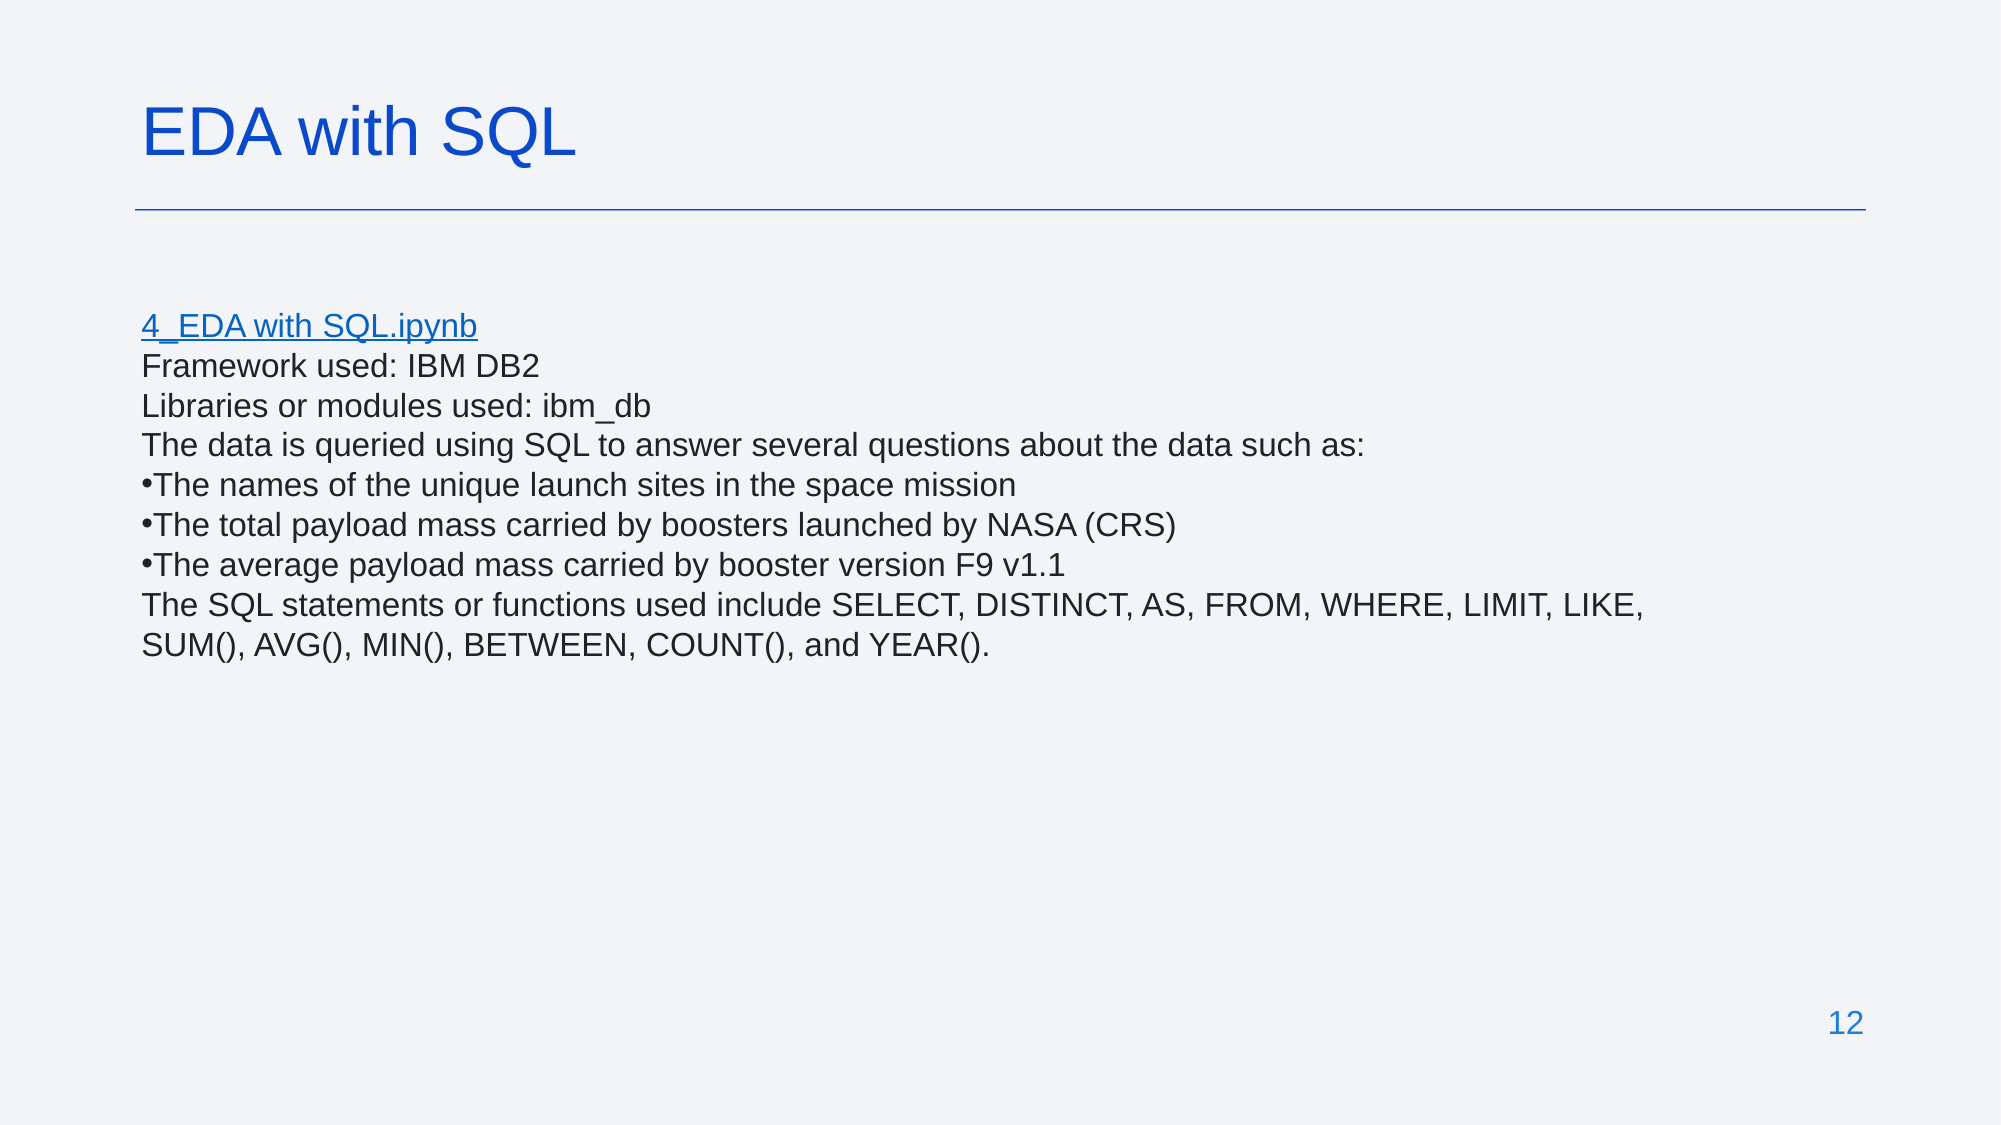

EDA with SQL
4_EDA with SQL.ipynb
Framework used: IBM DB2
Libraries or modules used: ibm_db
The data is queried using SQL to answer several questions about the data such as:
The names of the unique launch sites in the space mission
The total payload mass carried by boosters launched by NASA (CRS)
The average payload mass carried by booster version F9 v1.1
The SQL statements or functions used include SELECT, DISTINCT, AS, FROM, WHERE, LIMIT, LIKE, SUM(), AVG(), MIN(), BETWEEN, COUNT(), and YEAR().

12